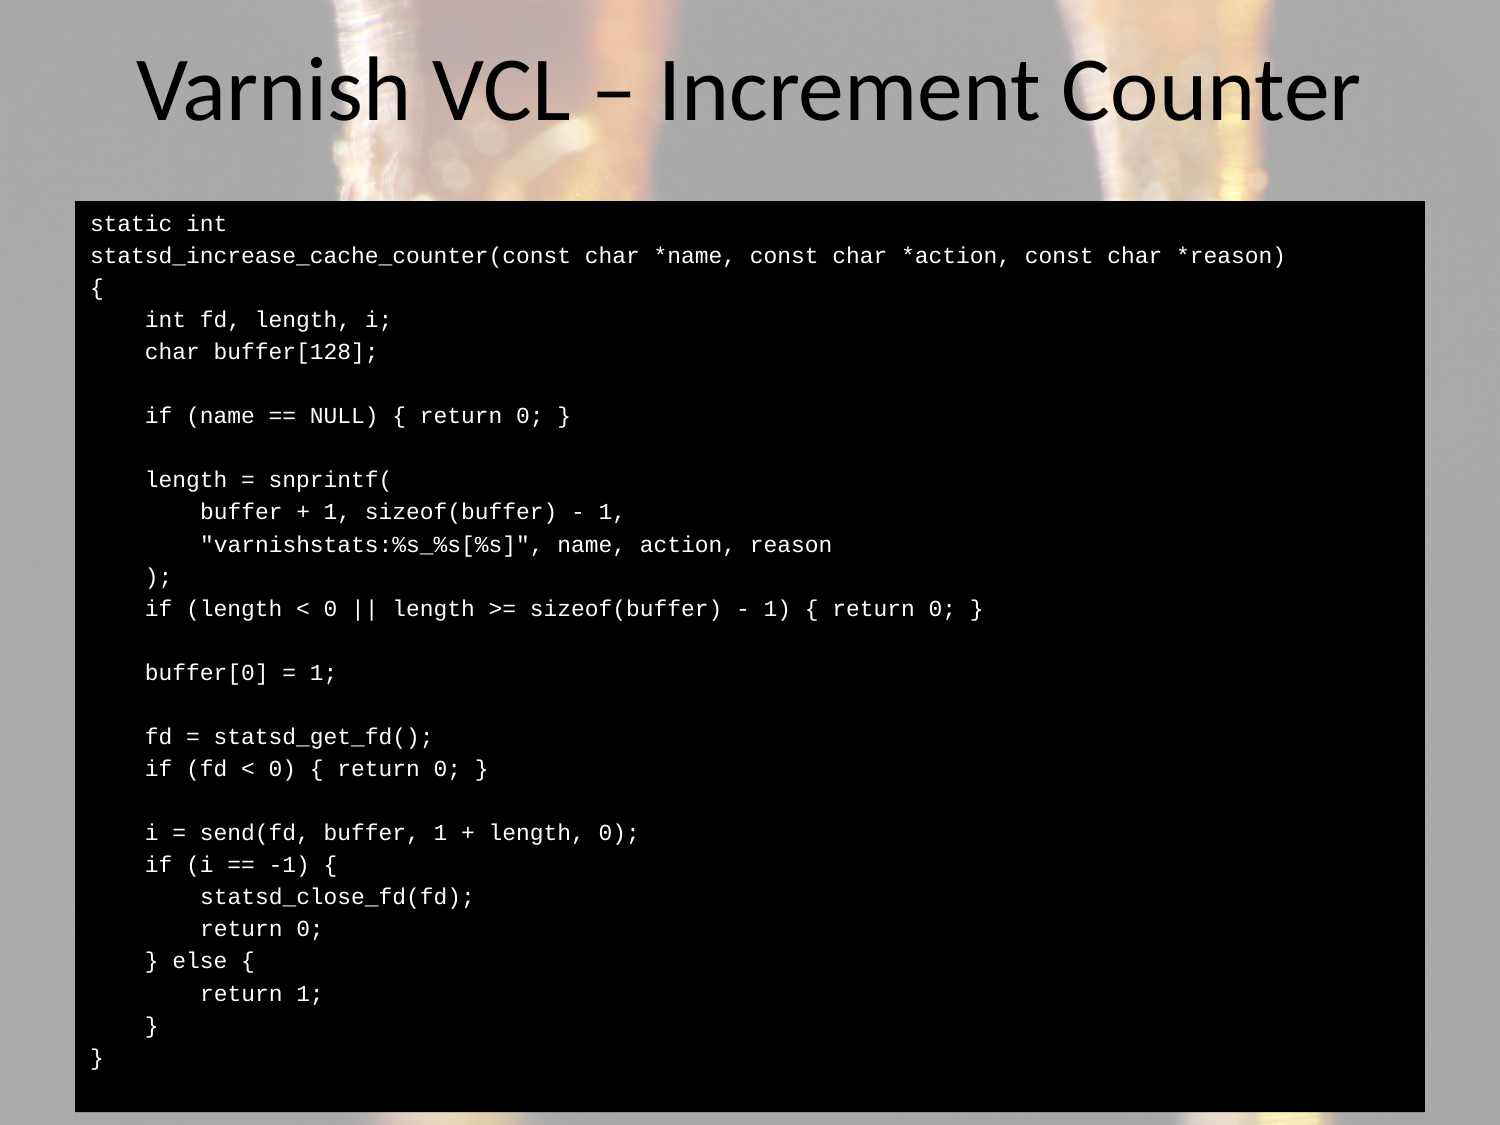

# Varnish VCL – Increment Counter
static int
statsd_increase_cache_counter(const char *name, const char *action, const char *reason)
{
    int fd, length, i;
    char buffer[128];

    if (name == NULL) { return 0; }

    length = snprintf(
        buffer + 1, sizeof(buffer) - 1,
        "varnishstats:%s_%s[%s]", name, action, reason
    );
    if (length < 0 || length >= sizeof(buffer) - 1) { return 0; }

    buffer[0] = 1;

    fd = statsd_get_fd();
    if (fd < 0) { return 0; }

    i = send(fd, buffer, 1 + length, 0);
    if (i == -1) {
        statsd_close_fd(fd);
        return 0;
    } else {
        return 1;
    }
}